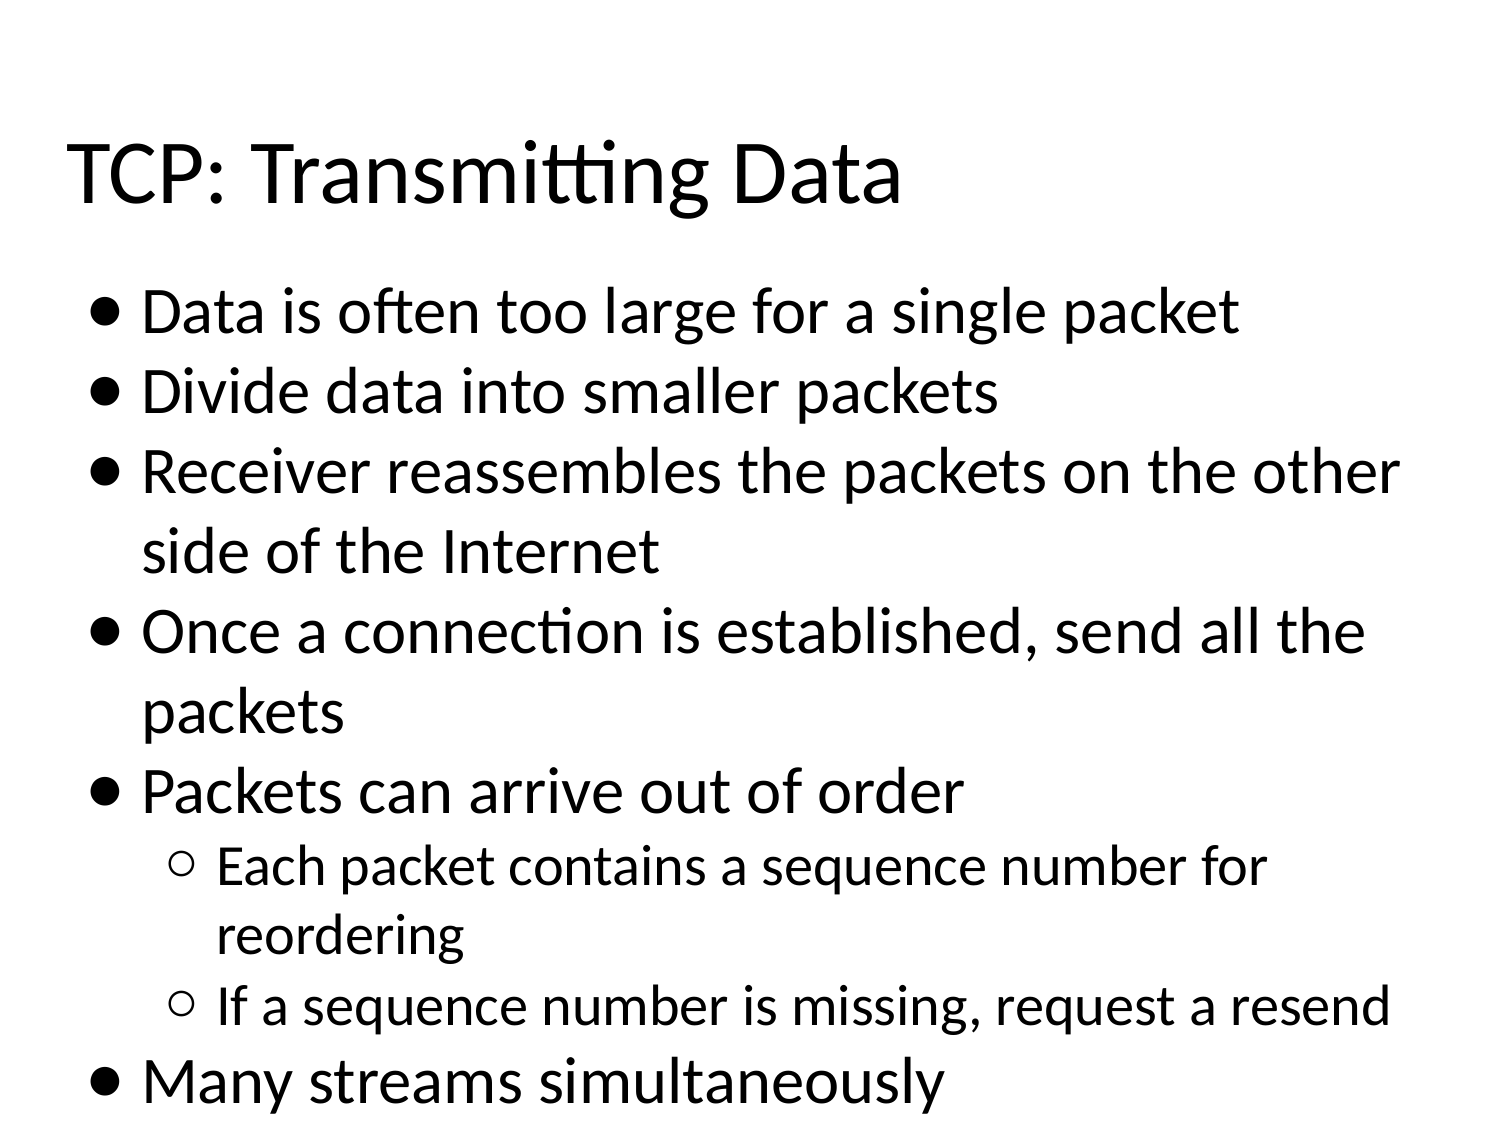

# TCP: Transmitting Data
Data is often too large for a single packet
Divide data into smaller packets
Receiver reassembles the packets on the other side of the Internet
Once a connection is established, send all the packets
Packets can arrive out of order
Each packet contains a sequence number for reordering
If a sequence number is missing, request a resend
Many streams simultaneously
TCP uses port numbers
Port number routes communication at the machine level
Different programs communicate with different ports
Allows multiple programs to all use the Internet
Ex: Web browsers use ports 80 and 443